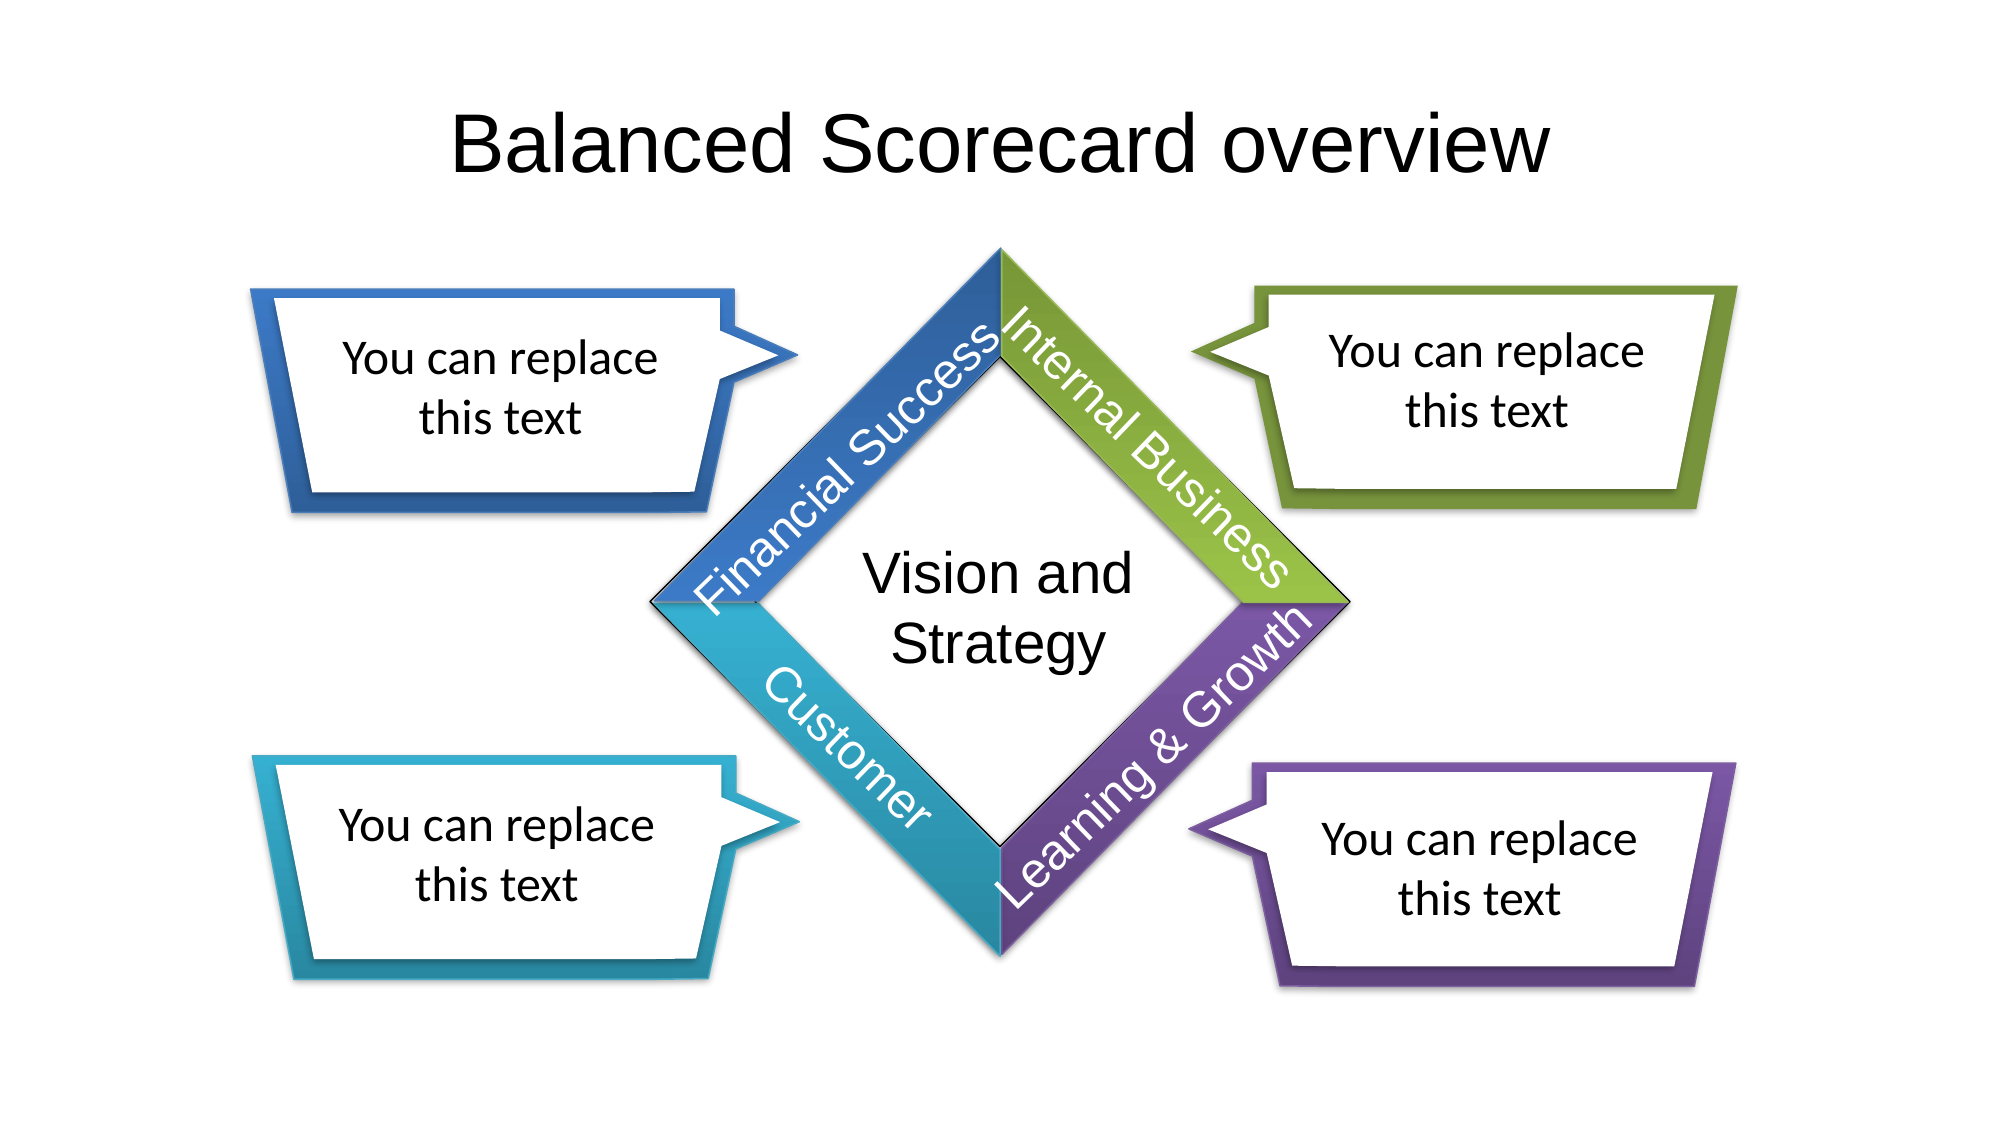

# Balanced Scorecard overview

You can replace this text

You can replace this text
Internal Business
Financial Success
Vision and Strategy

Customer
Learning & Growth

You can replace this text

You can replace this text